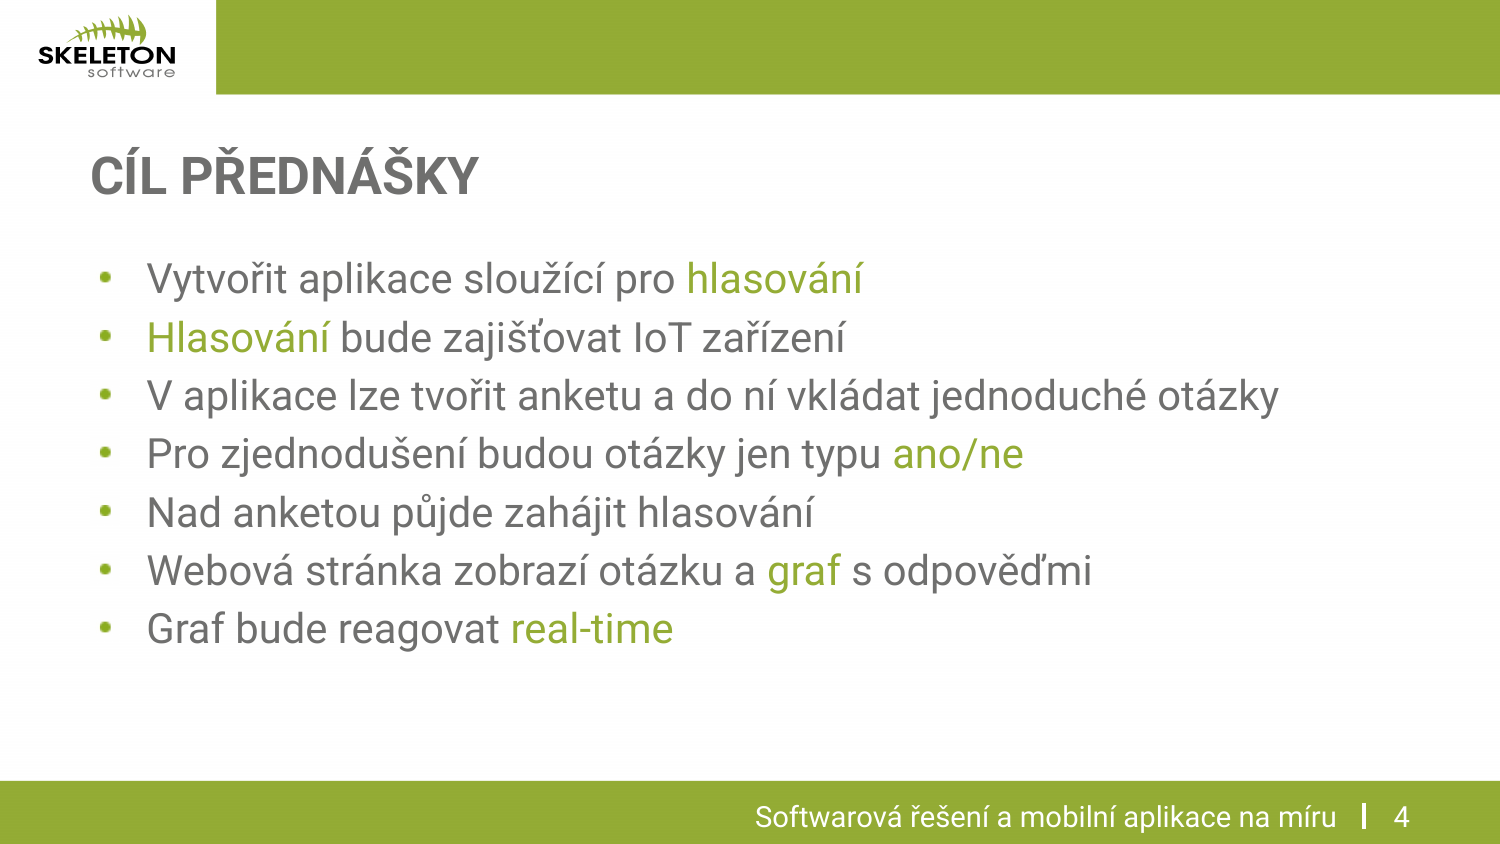

# Cíl přednášky
Vytvořit aplikace sloužící pro hlasování
Hlasování bude zajišťovat IoT zařízení
V aplikace lze tvořit anketu a do ní vkládat jednoduché otázky
Pro zjednodušení budou otázky jen typu ano/ne
Nad anketou půjde zahájit hlasování
Webová stránka zobrazí otázku a graf s odpověďmi
Graf bude reagovat real-time

Softwarová řešení a mobilní aplikace na míru
4